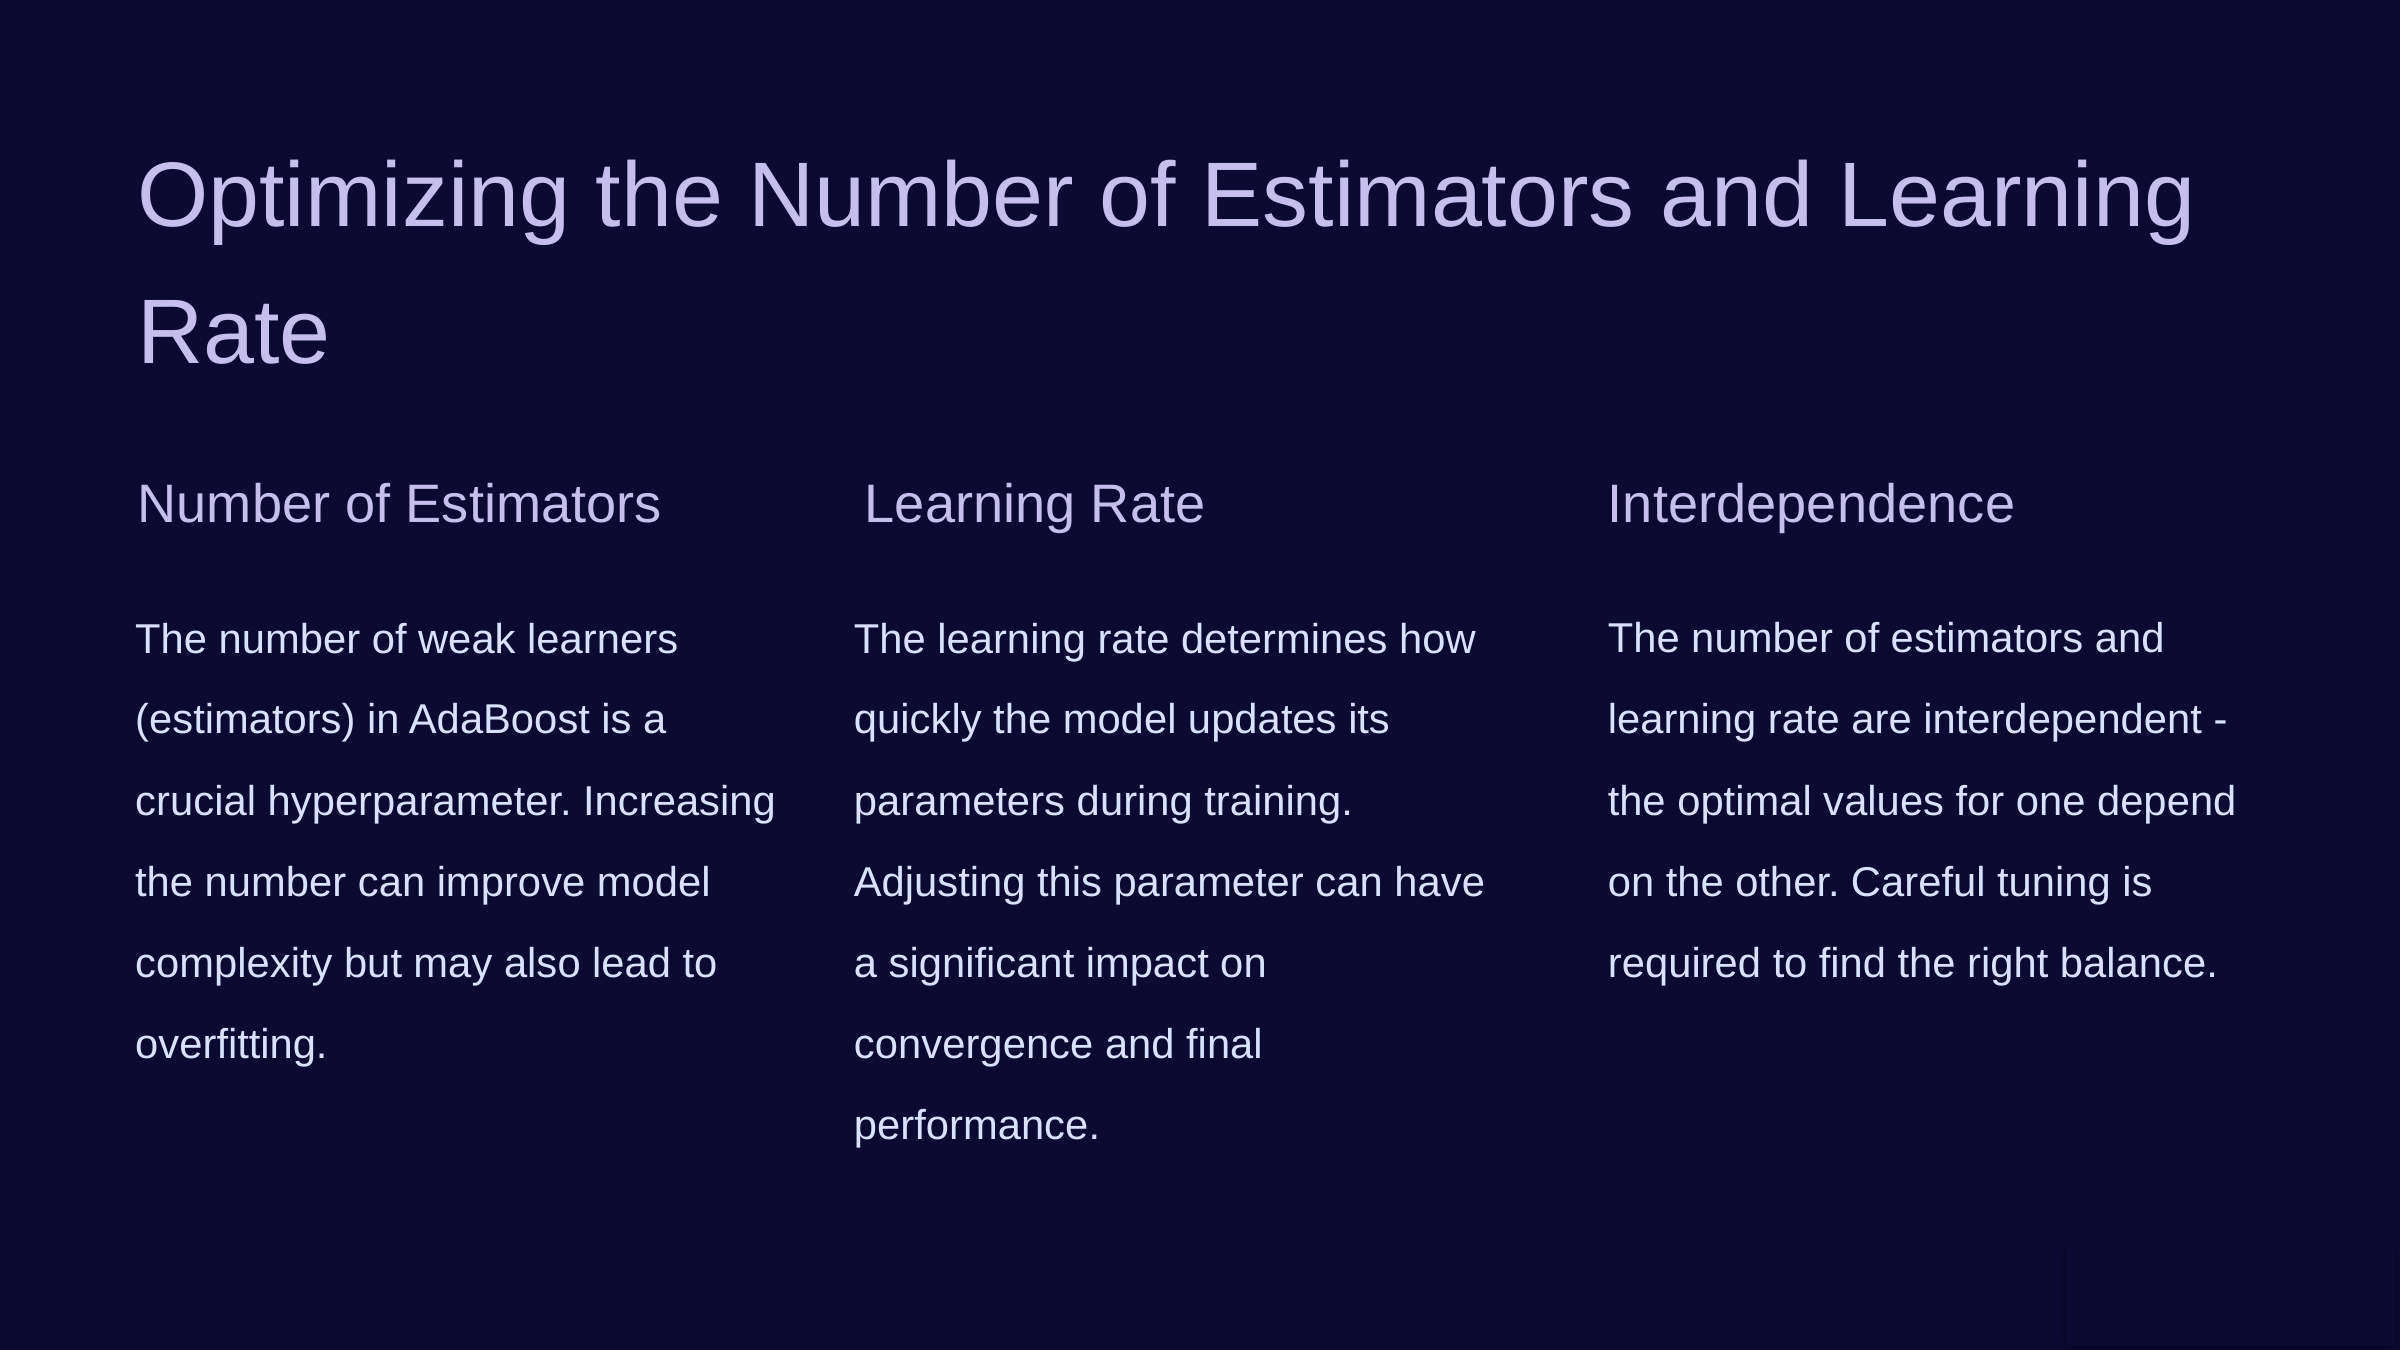

Optimizing the Number of Estimators and Learning Rate
Interdependence
Learning Rate
Number of Estimators
The number of weak learners (estimators) in AdaBoost is a crucial hyperparameter. Increasing the number can improve model complexity but may also lead to overfitting.
The learning rate determines how quickly the model updates its parameters during training. Adjusting this parameter can have a significant impact on convergence and final performance.
The number of estimators and learning rate are interdependent - the optimal values for one depend on the other. Careful tuning is required to find the right balance.